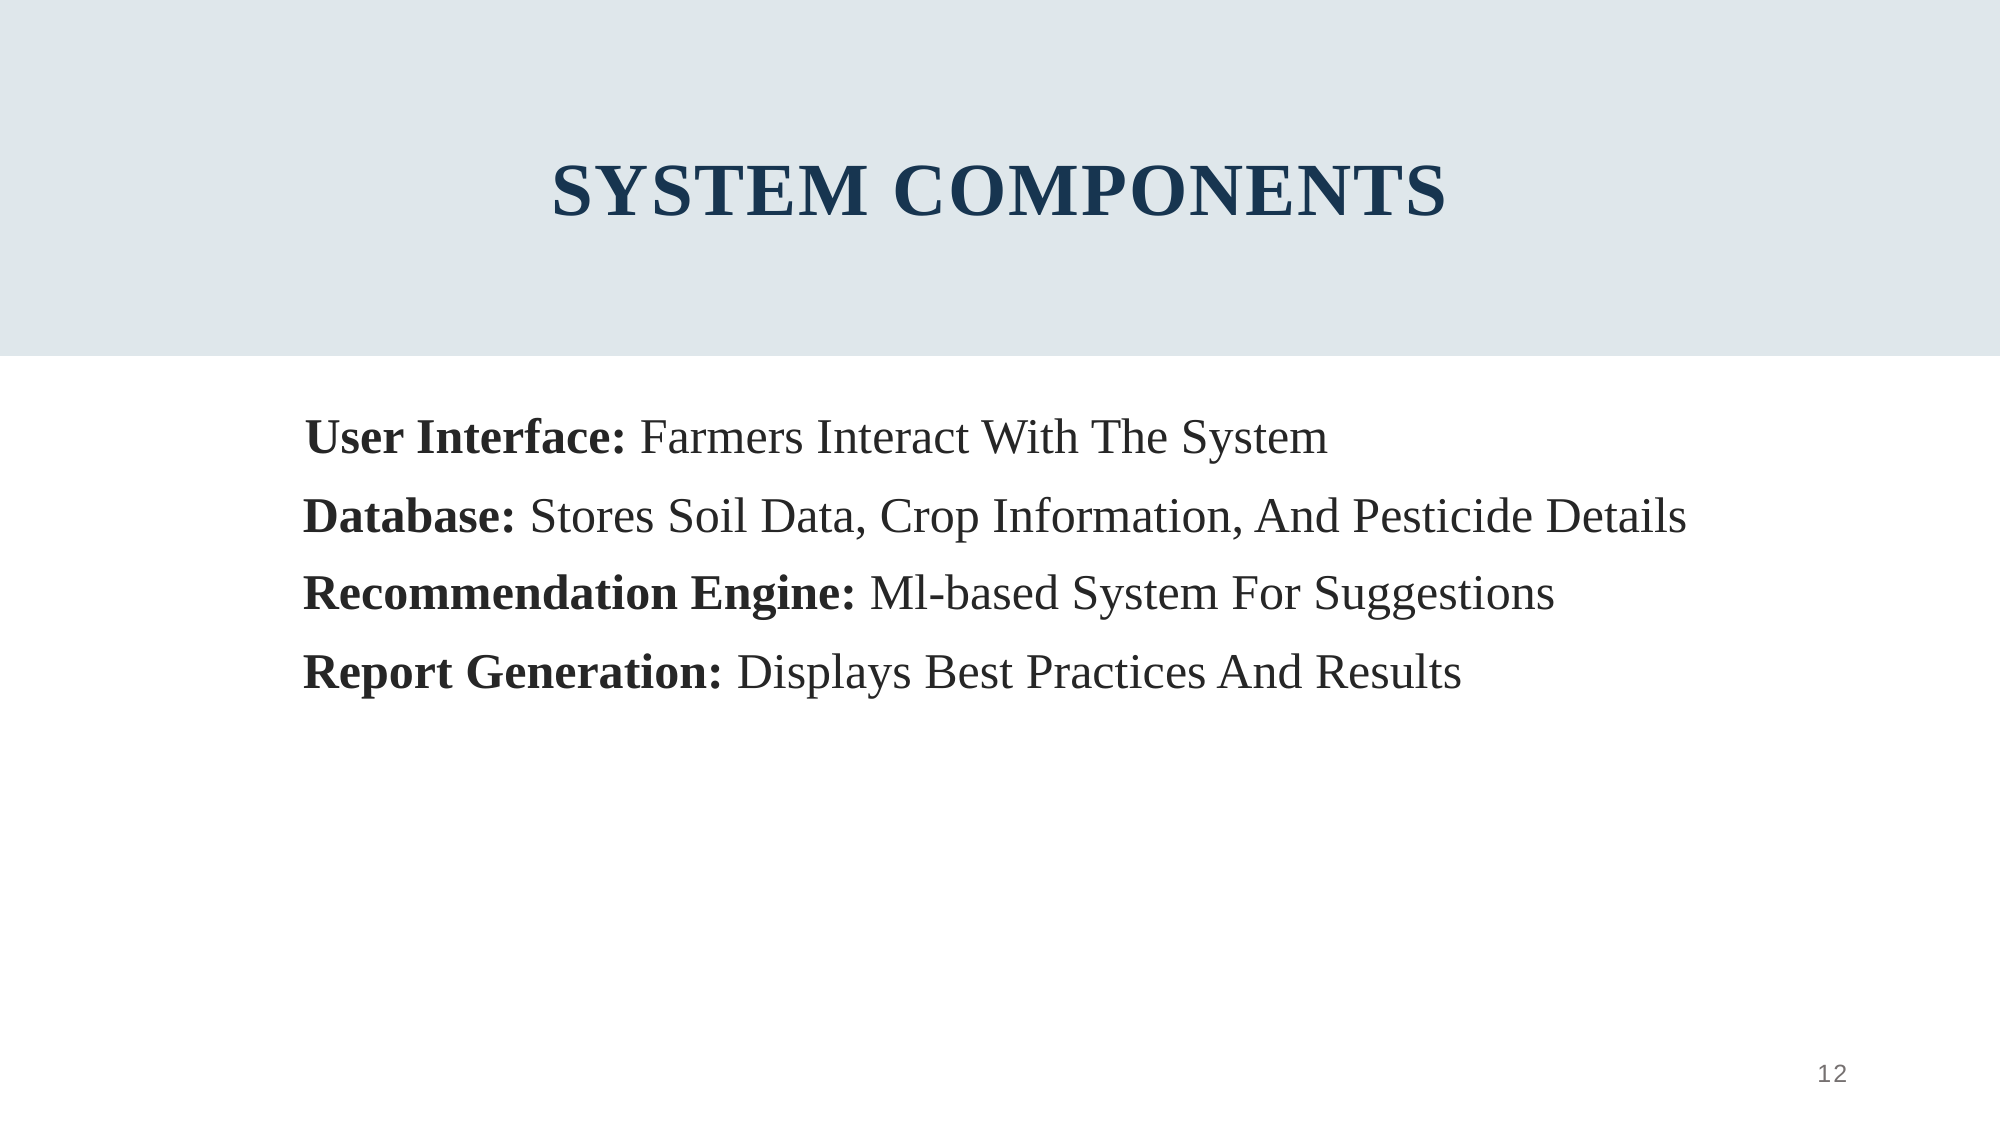

# System Components
 User Interface: Farmers Interact With The System
 Database: Stores Soil Data, Crop Information, And Pesticide Details
 Recommendation Engine: Ml-based System For Suggestions
 Report Generation: Displays Best Practices And Results

12